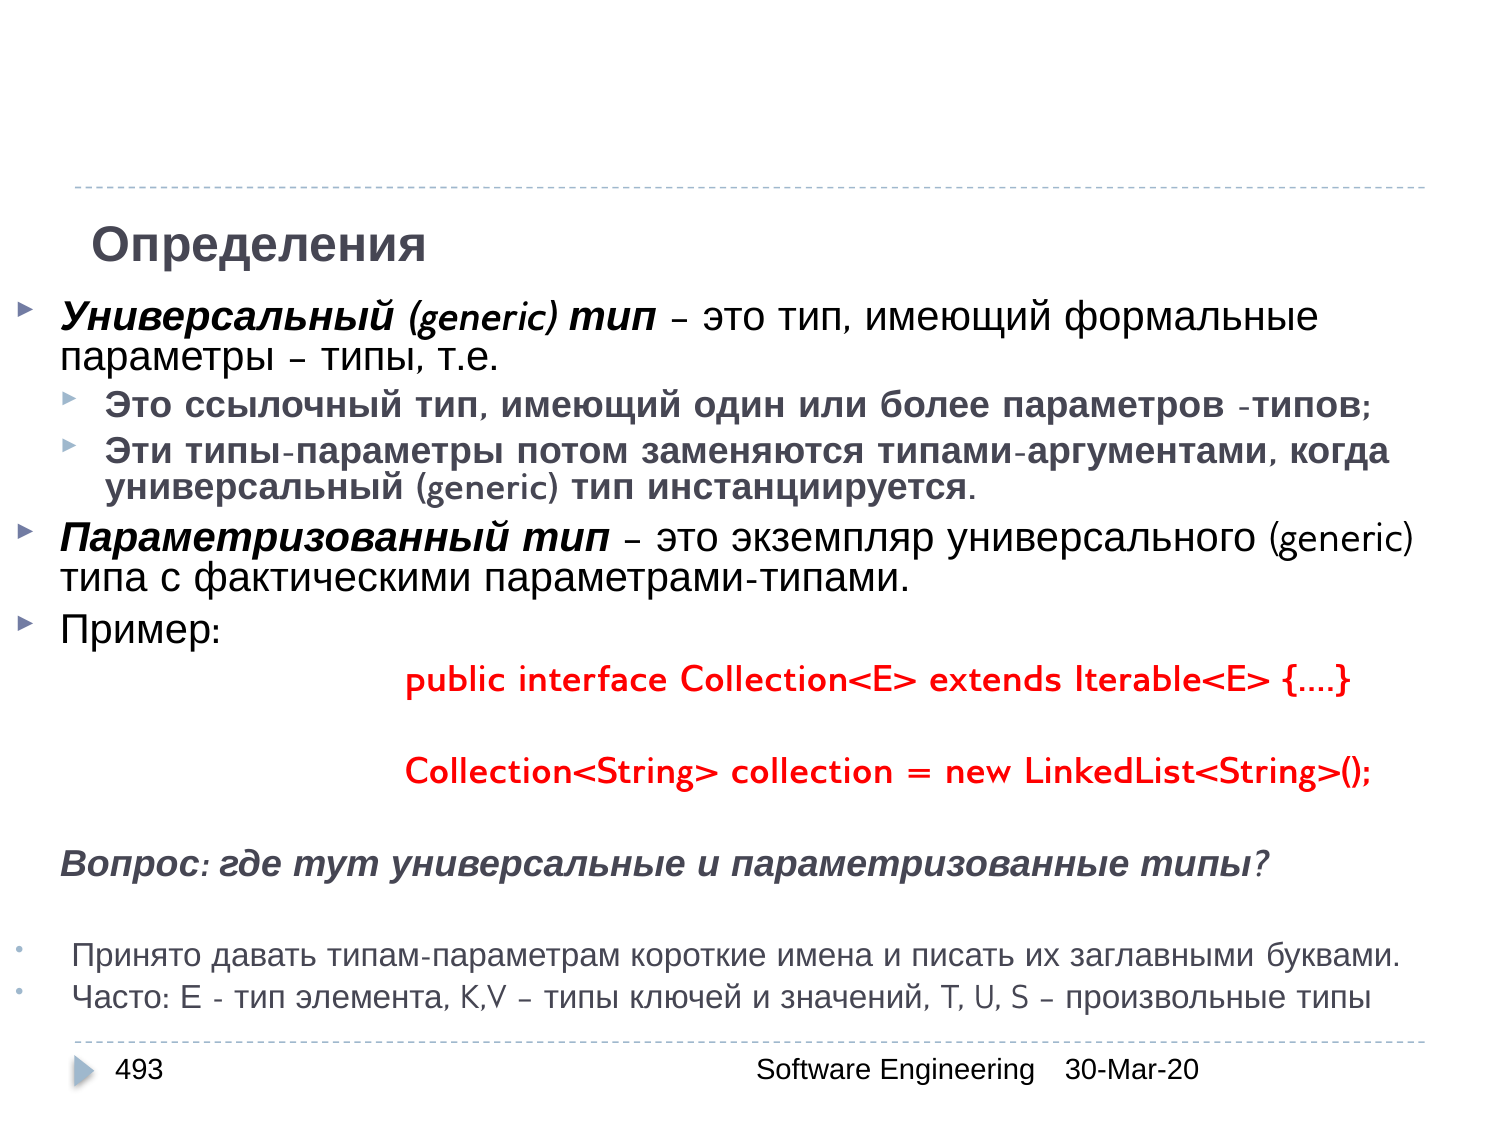

# Определения
Универсальный (generic) тип – это тип, имеющий формальные параметры – типы, т.е.
Это ссылочный тип, имеющий один или более параметров -типов;
Эти типы-параметры потом заменяются типами-аргументами, когда универсальный (generic) тип инстанциируется.
Параметризованный тип – это экземпляр универсального (generic) типа с фактическими параметрами-типами.
Пример:
			public interface Collection<E> extends Iterable<E> {….}

			Collection<String> collection = new LinkedList<String>();

Вопрос: где тут универсальные и параметризованные типы?

Принято давать типам-параметрам короткие имена и писать их заглавными буквами.
Часто: Е - тип элемента, K,V – типы ключей и значений, T, U, S – произвольные типы

493
Software Engineering
30-Mar-20